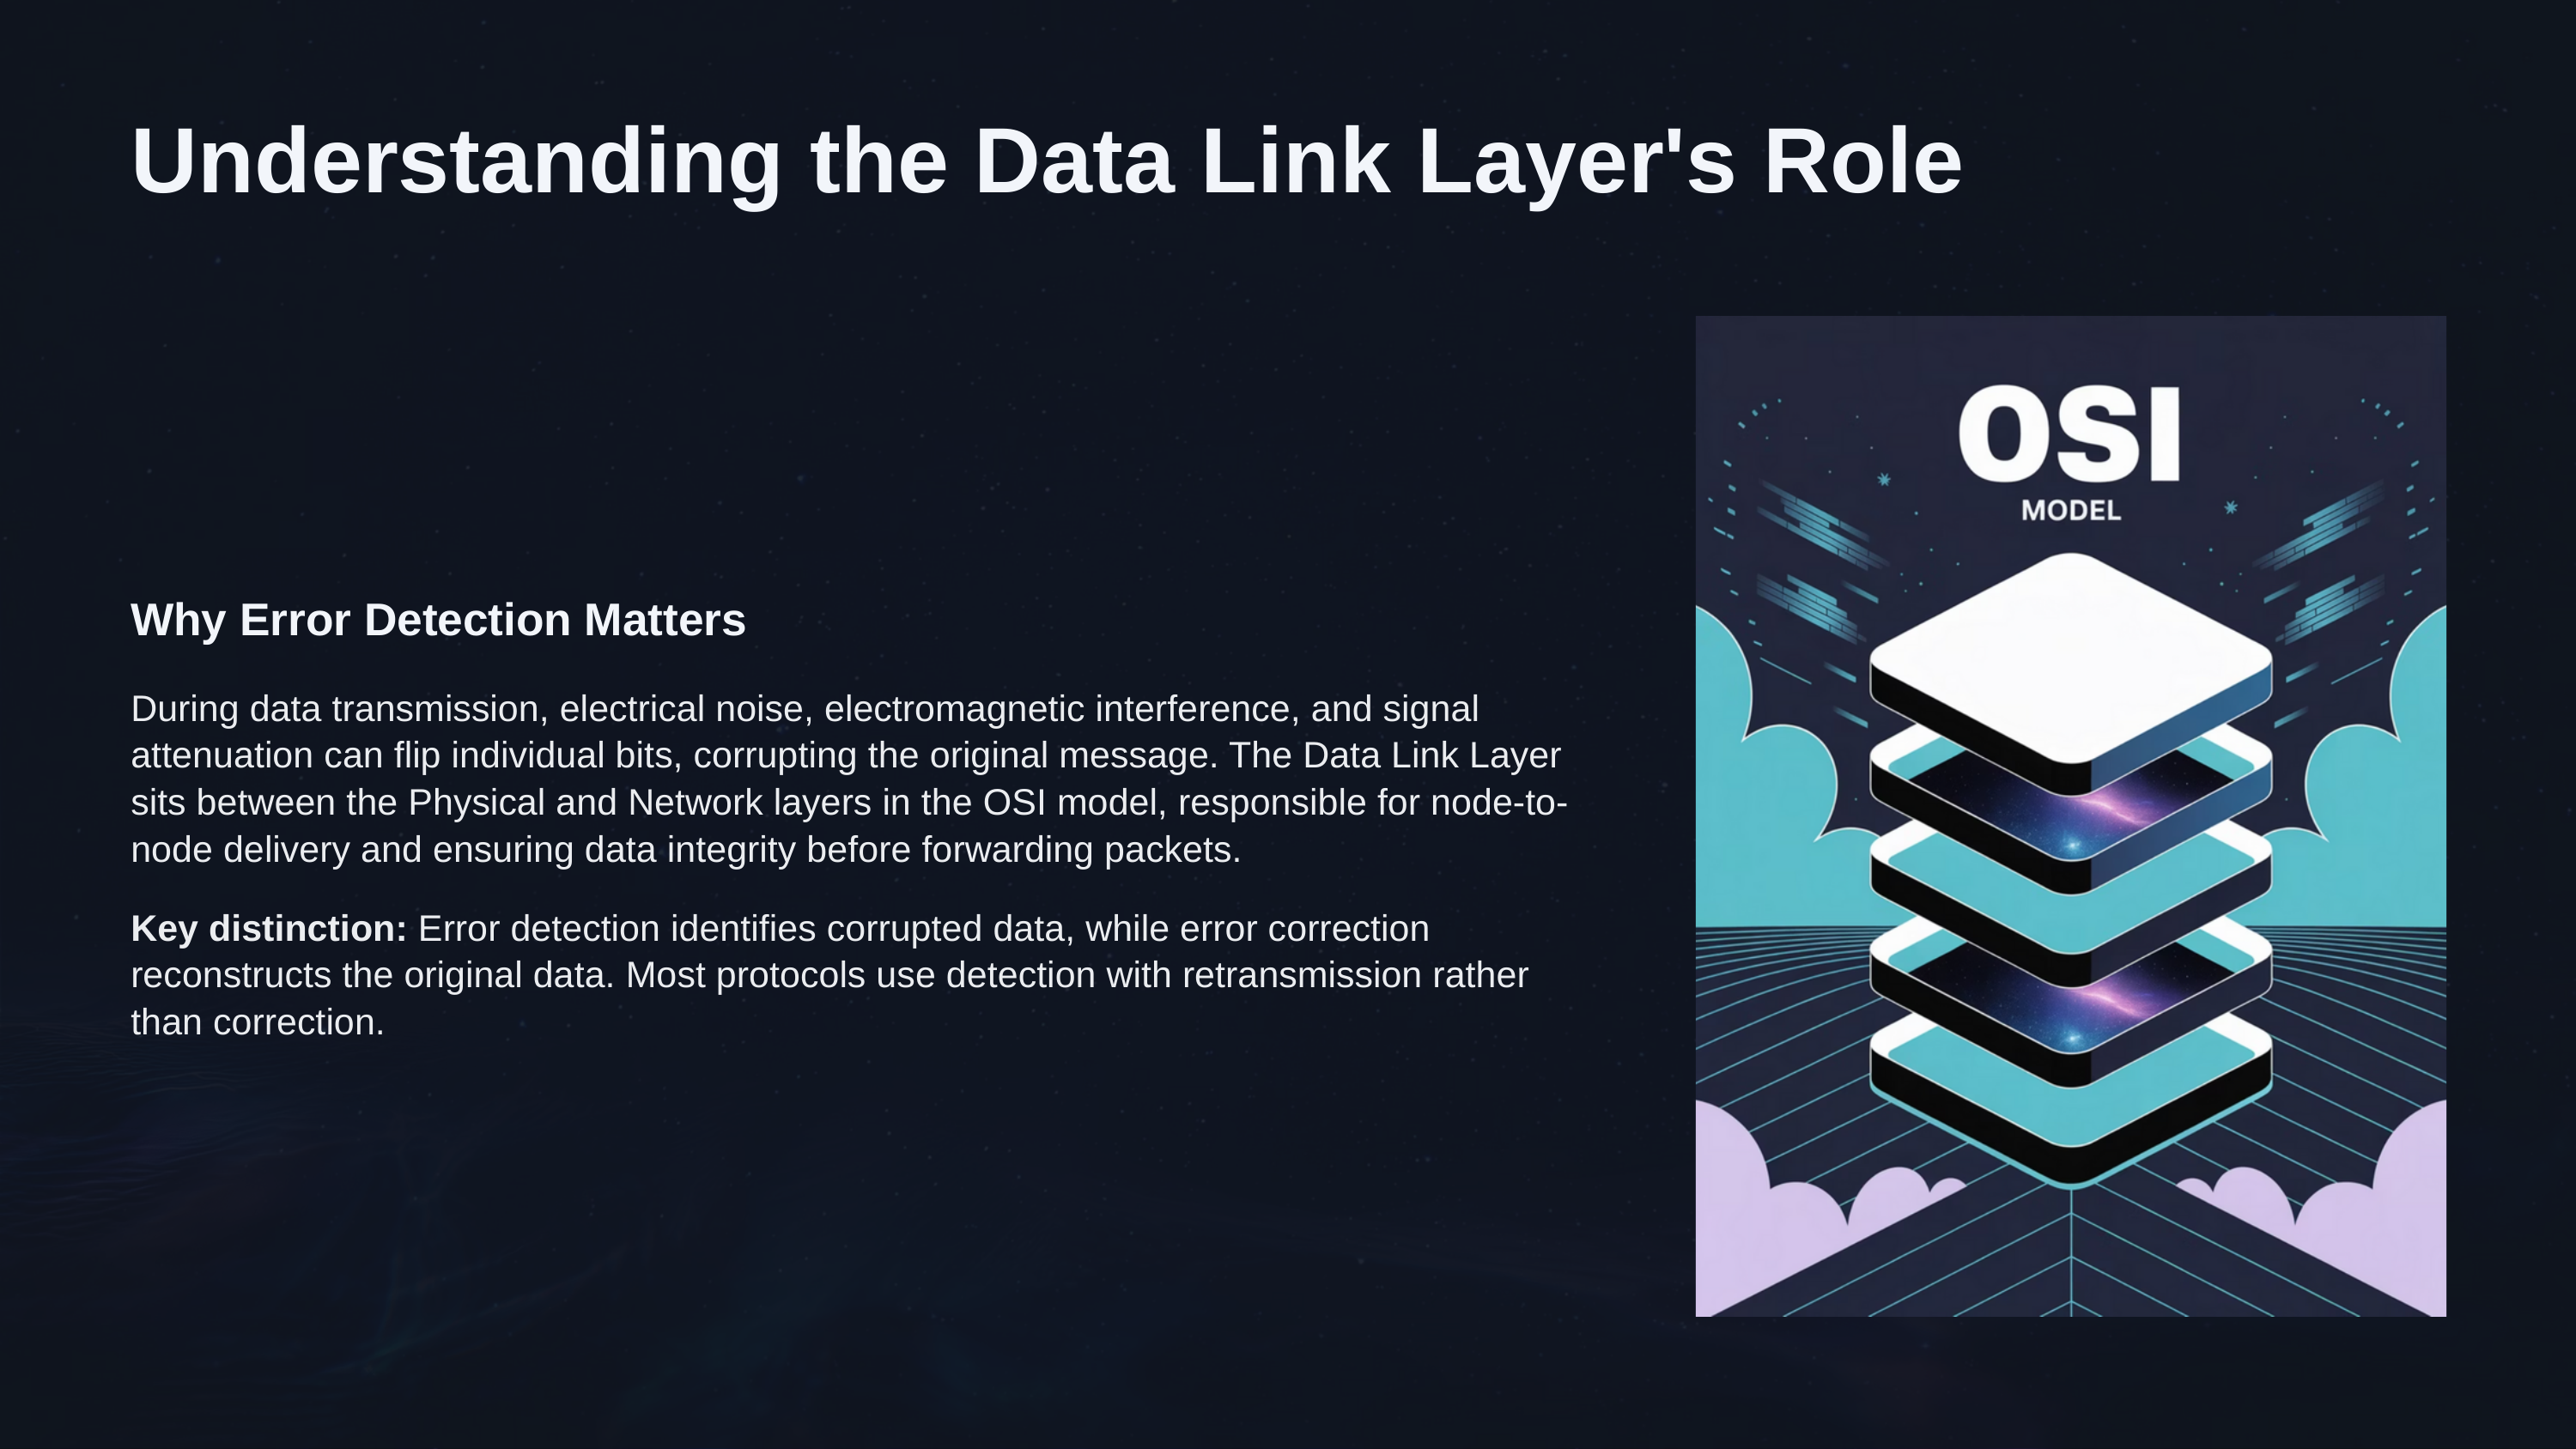

Understanding the Data Link Layer's Role

Why Error Detection Matters
During data transmission, electrical noise, electromagnetic interference, and signal attenuation can flip individual bits, corrupting the original message. The Data Link Layer sits between the Physical and Network layers in the OSI model, responsible for node-to-node delivery and ensuring data integrity before forwarding packets.
Key distinction: Error detection identifies corrupted data, while error correction reconstructs the original data. Most protocols use detection with retransmission rather than correction.